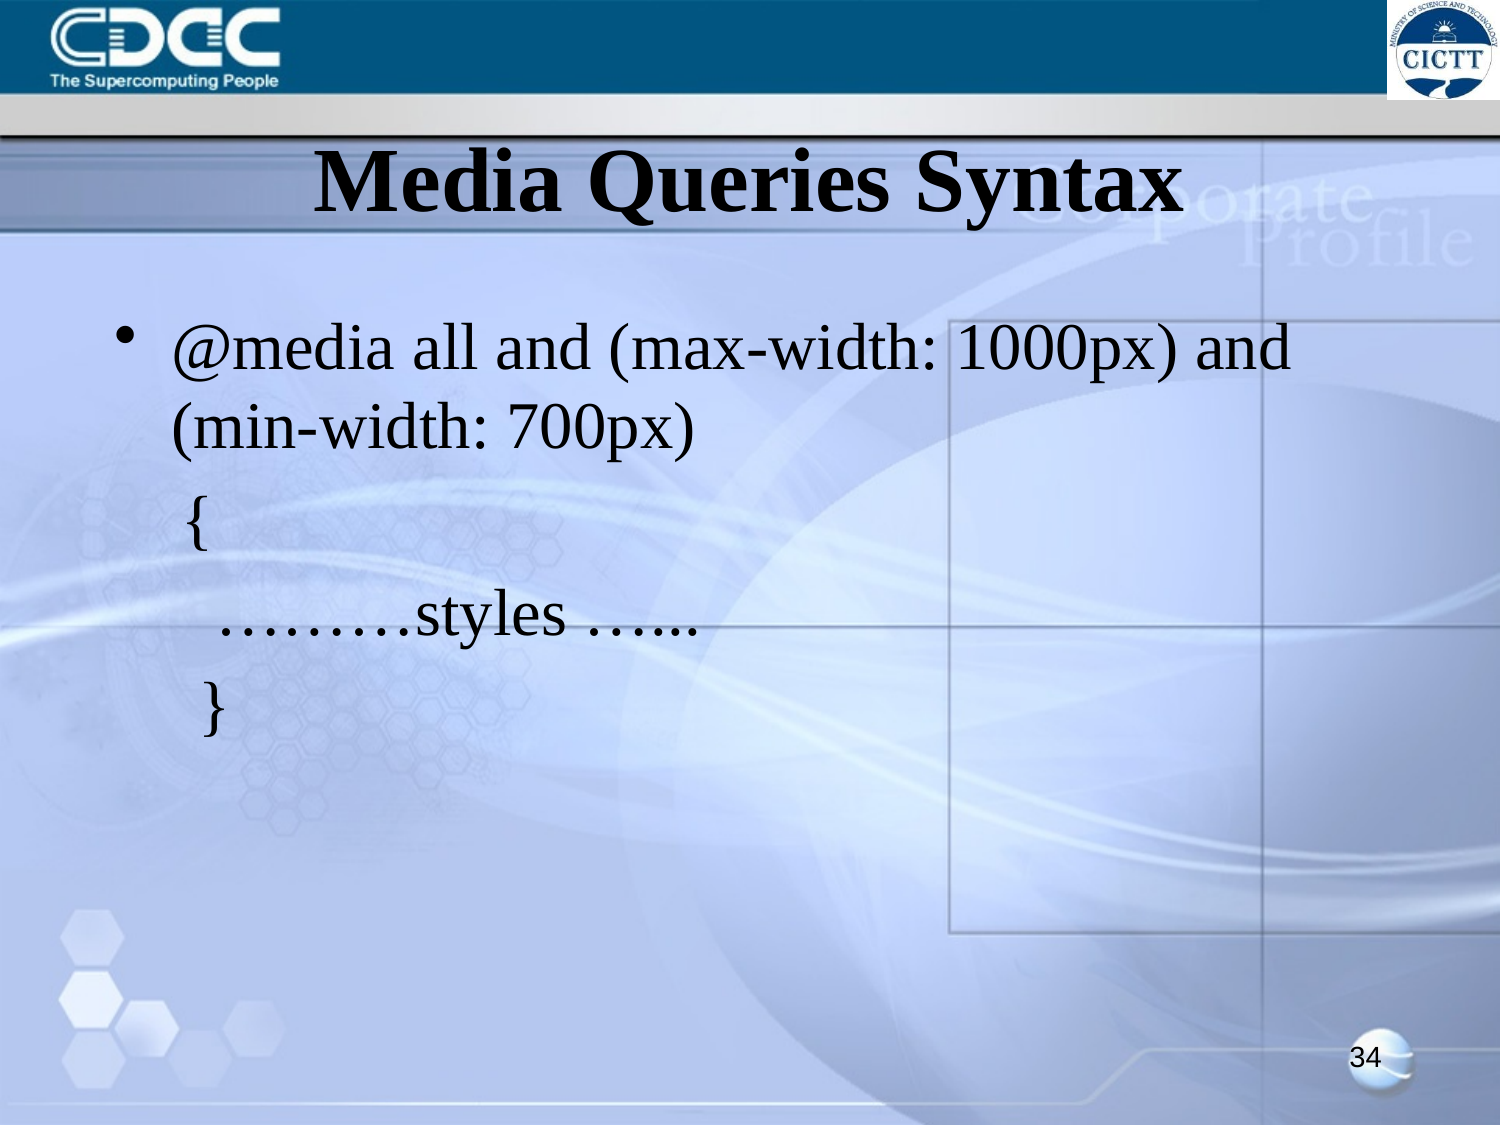

# Media Queries Syntax
@media all and (max-width: 1000px) and (min-width: 700px)
    {
      ………styles …...
     }